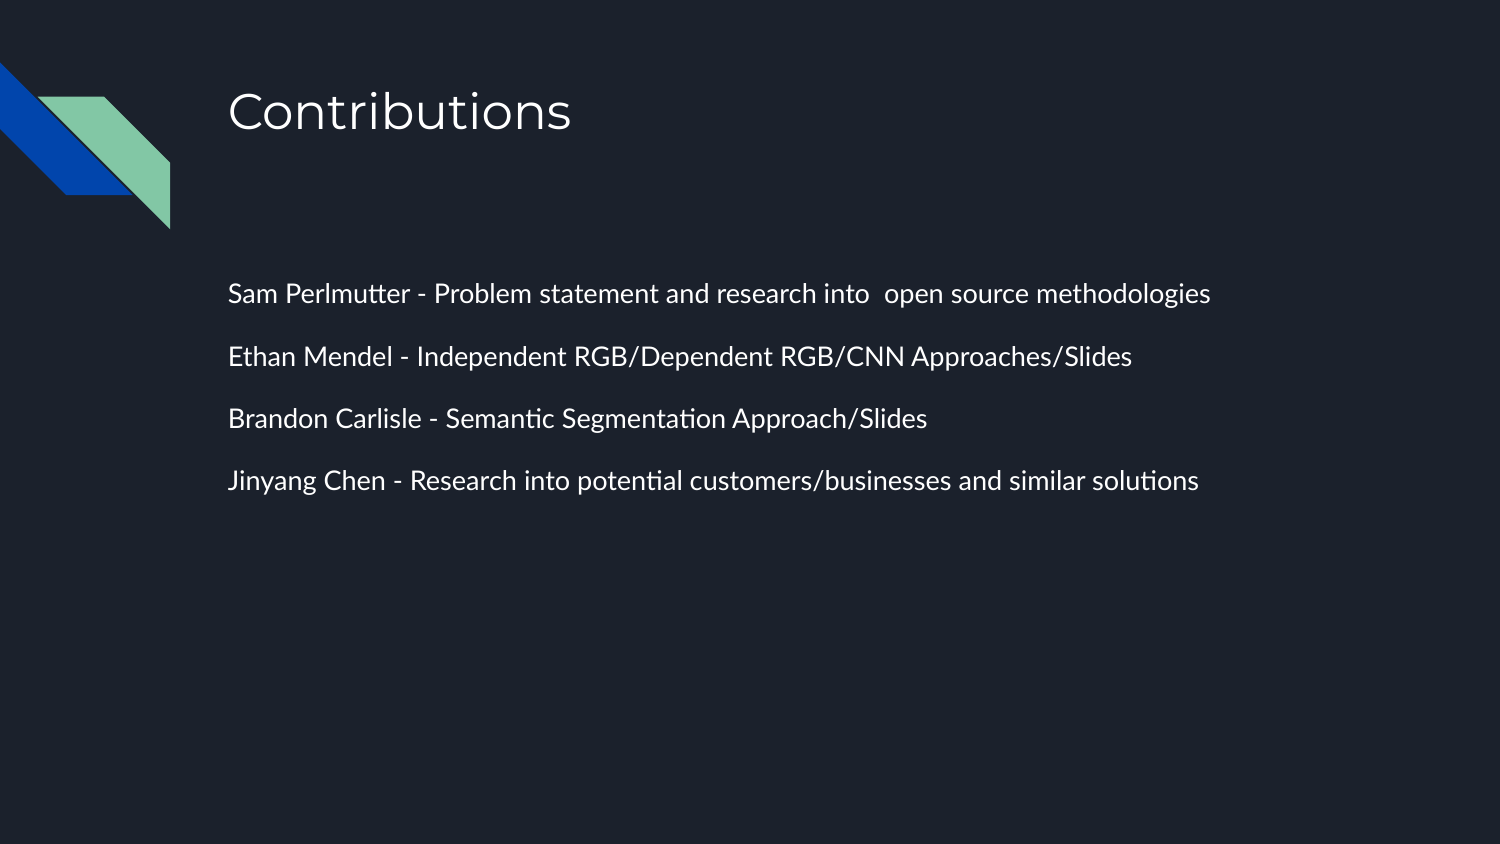

# Contributions
Sam Perlmutter - Problem statement and research into  open source methodologies
Ethan Mendel - Independent RGB/Dependent RGB/CNN Approaches/Slides
Brandon Carlisle - Semantic Segmentation Approach/Slides
Jinyang Chen - Research into potential customers/businesses and similar solutions